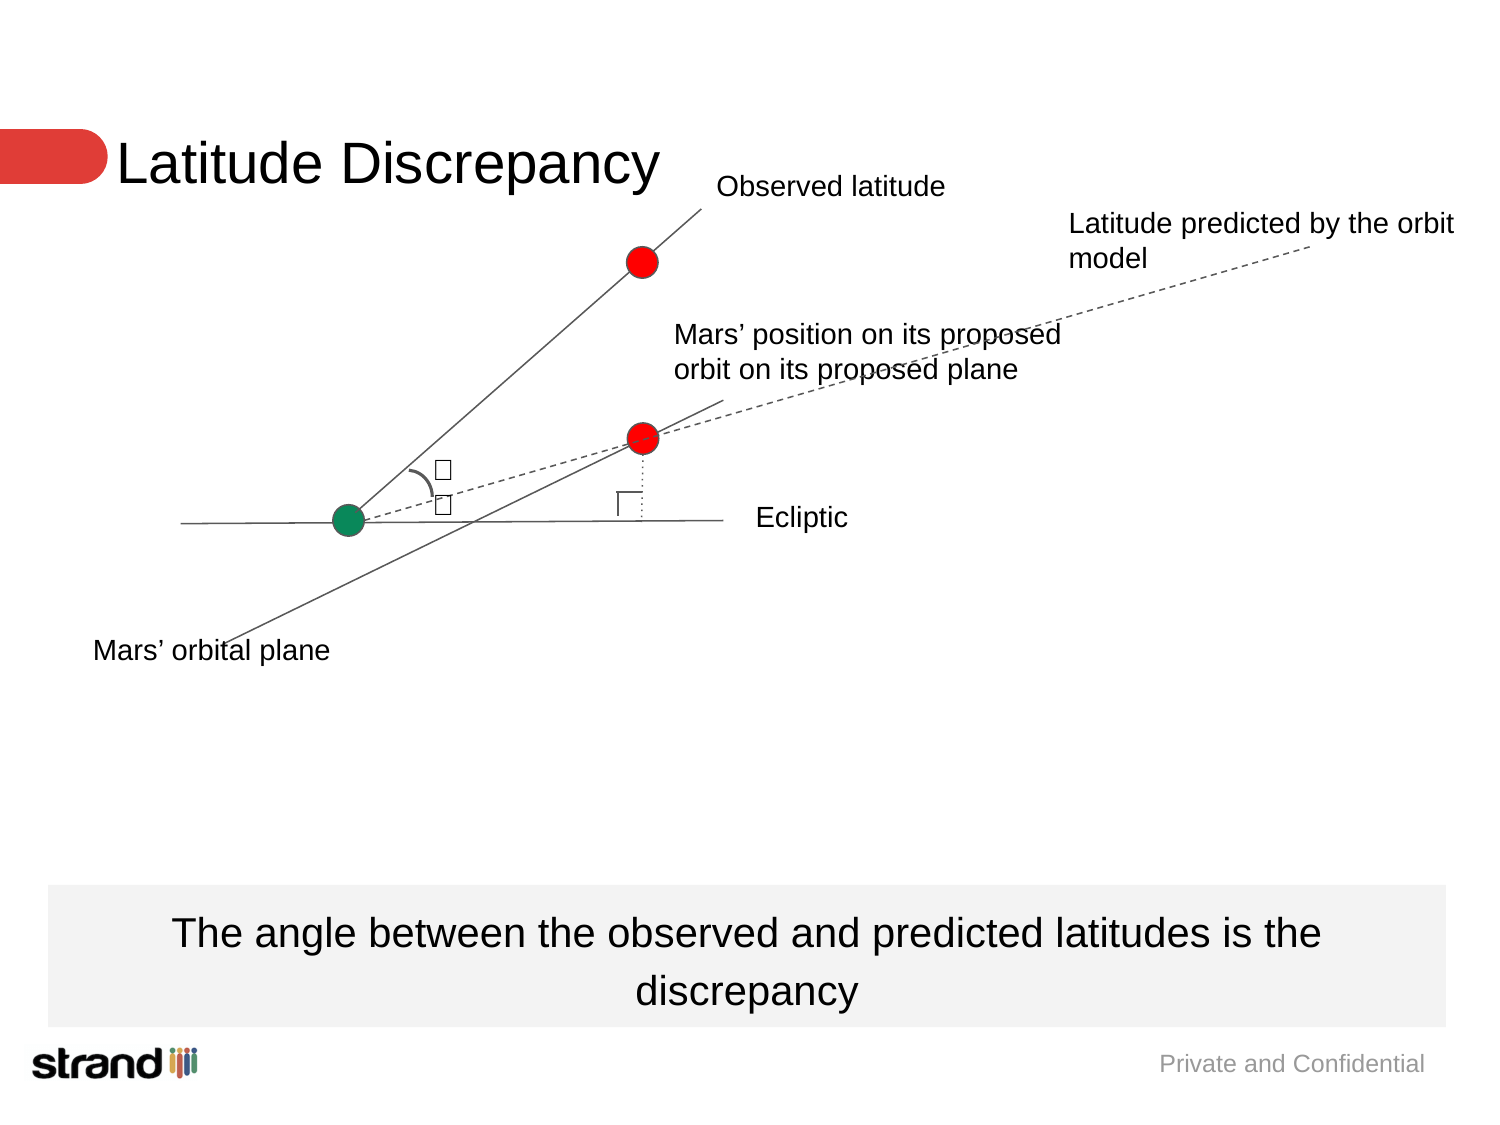

# Latitude Discrepancy
Observed latitude
Latitude predicted by the orbit model

Mars’ position on its proposed orbit on its proposed plane

𝜹

Ecliptic

Mars’ orbital plane
The angle between the observed and predicted latitudes is the discrepancy